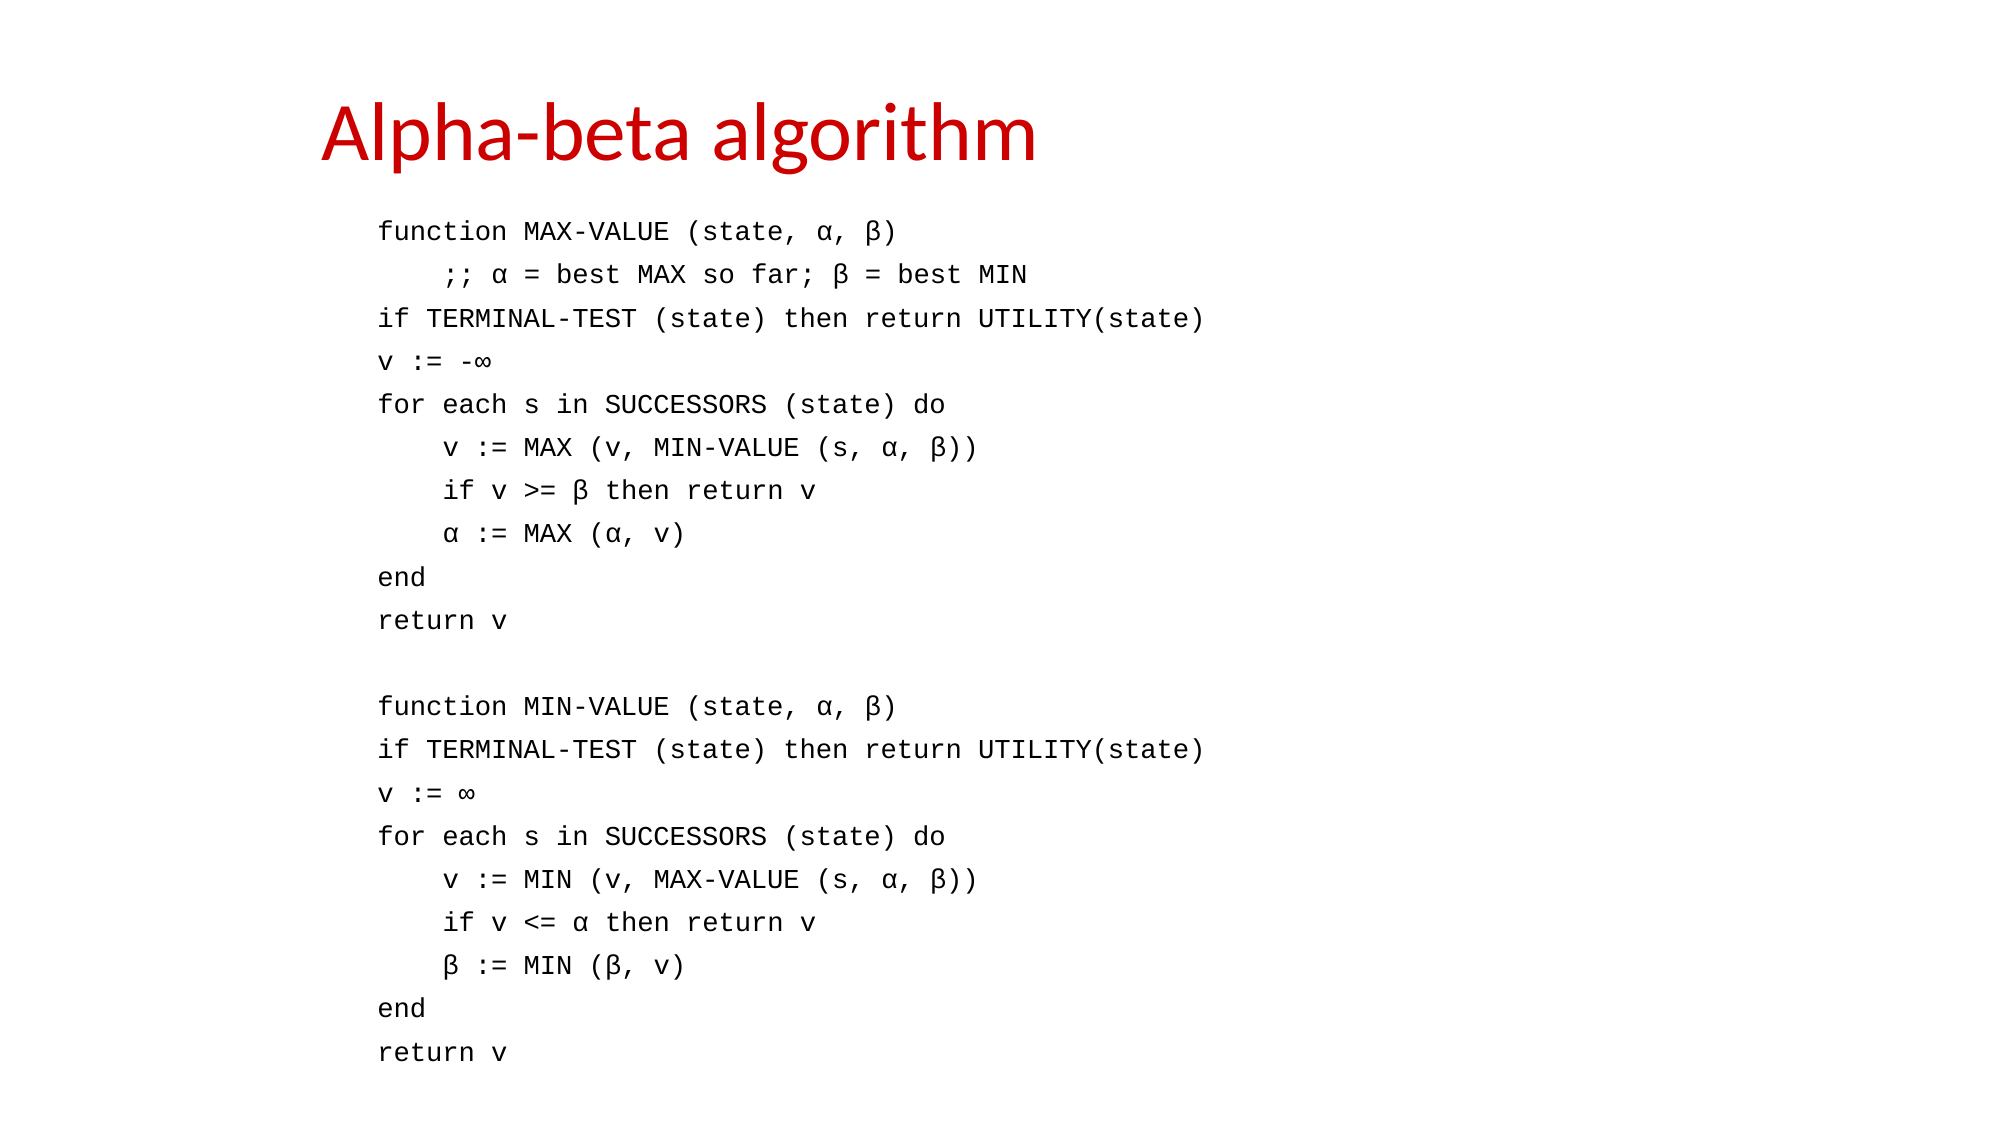

# Alpha-beta algorithm
function MAX-VALUE (state, α, β)
    ;; α = best MAX so far; β = best MIN
if TERMINAL-TEST (state) then return UTILITY(state)
v := -∞
for each s in SUCCESSORS (state) do
    v := MAX (v, MIN-VALUE (s, α, β))
    if v >= β then return v
    α := MAX (α, v)
end
return v

function MIN-VALUE (state, α, β)
if TERMINAL-TEST (state) then return UTILITY(state)
v := ∞
for each s in SUCCESSORS (state) do
    v := MIN (v, MAX-VALUE (s, α, β))
    if v <= α then return v
    β := MIN (β, v)
end
return v